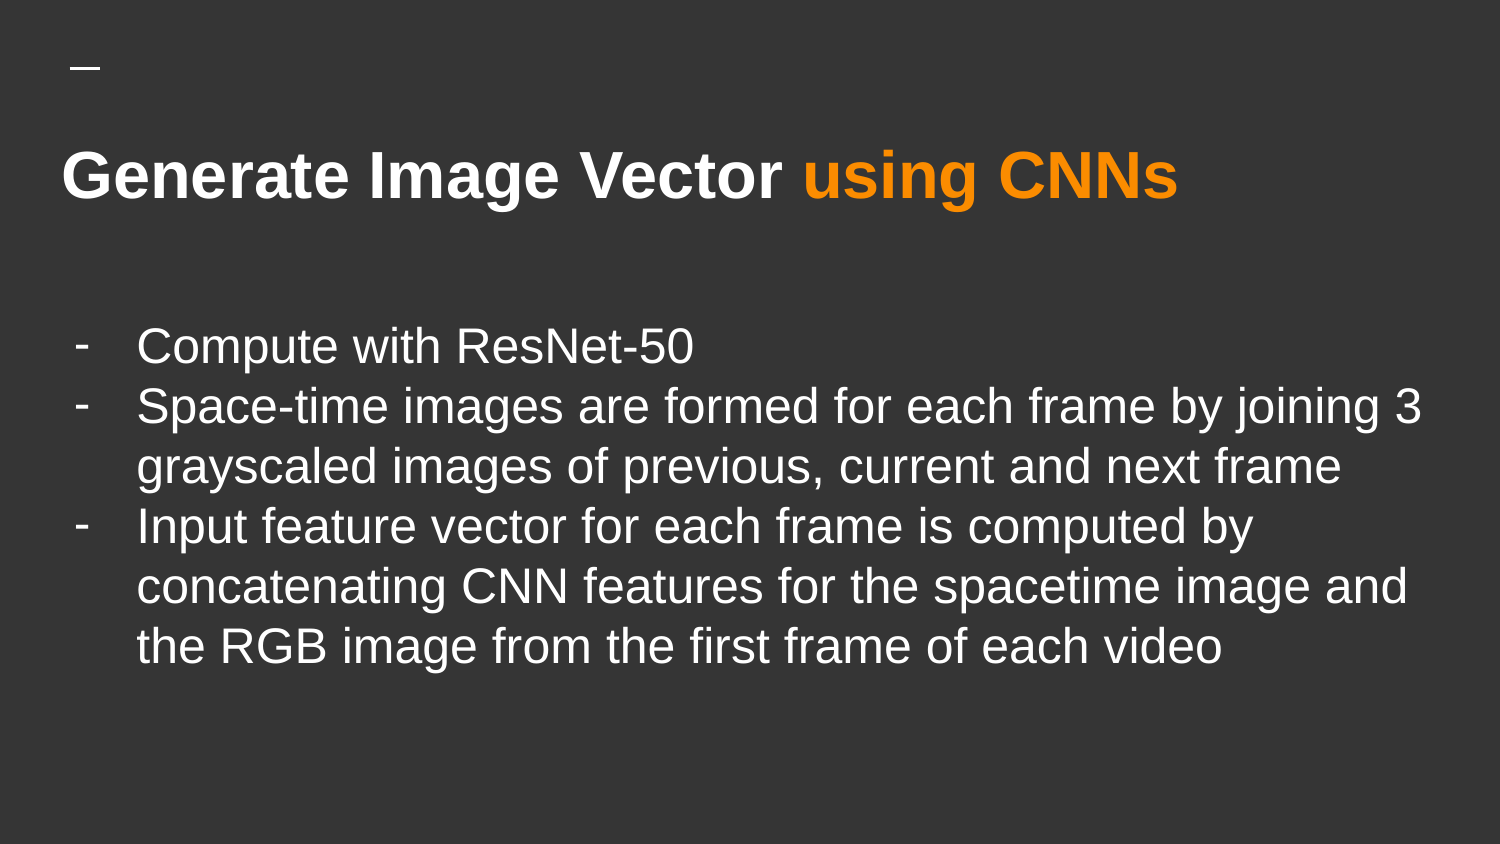

# Generate Image Vector using CNNs

Compute with ResNet-50
Space-time images are formed for each frame by joining 3 grayscaled images of previous, current and next frame
Input feature vector for each frame is computed by concatenating CNN features for the spacetime image and the RGB image from the first frame of each video